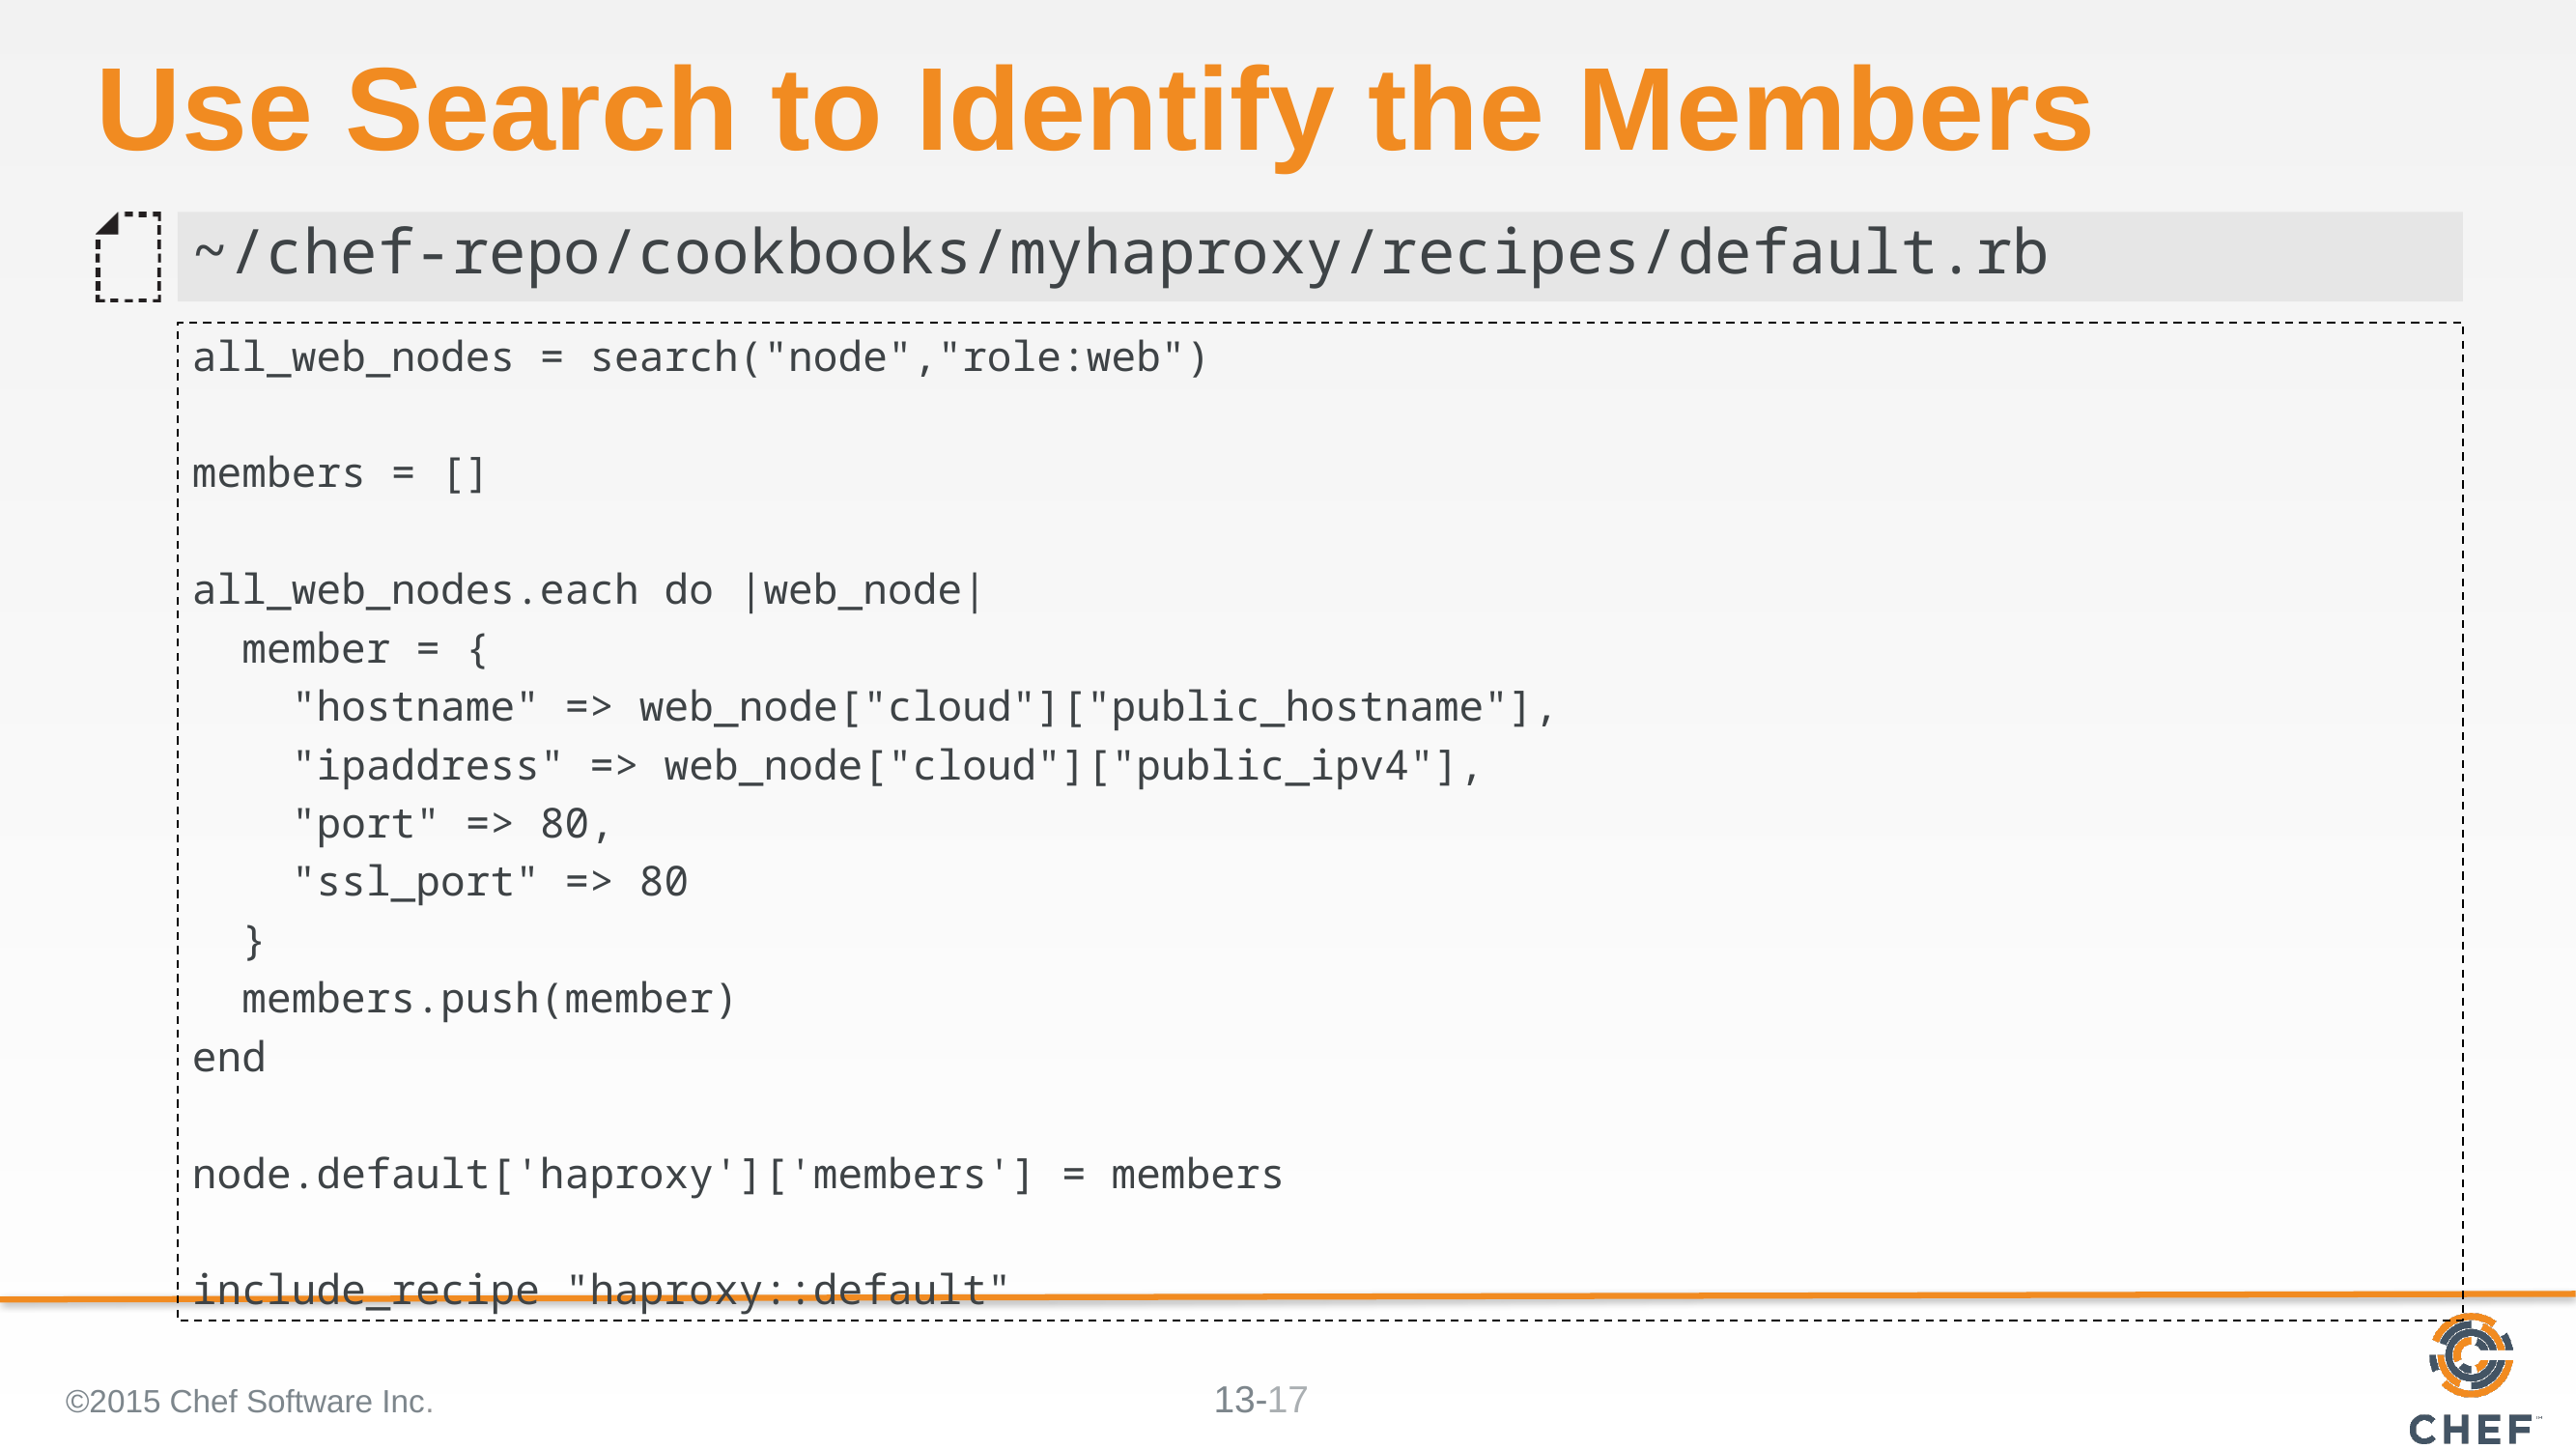

# Use Search to Identify the Members
~/chef-repo/cookbooks/myhaproxy/recipes/default.rb

all_web_nodes = search("node","role:web")

members = []

all_web_nodes.each do |web_node|
  member = {
    "hostname" => web_node["cloud"]["public_hostname"],
    "ipaddress" => web_node["cloud"]["public_ipv4"],
    "port" => 80,
    "ssl_port" => 80
  }
  members.push(member)
end

node.default['haproxy']['members'] = members

include_recipe "haproxy::default"
©2015 Chef Software Inc.
17